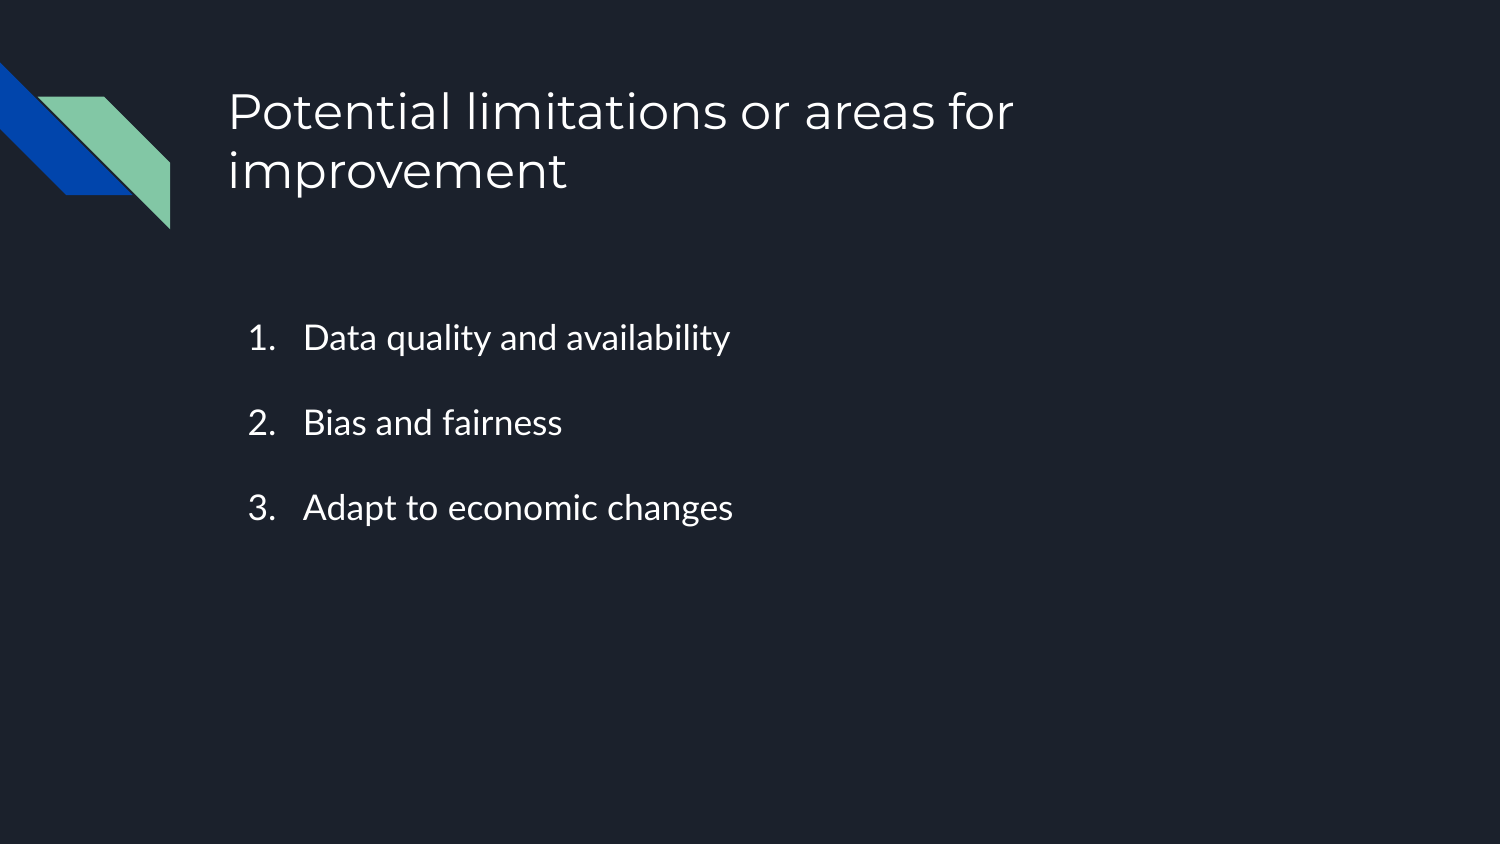

# Potential limitations or areas for improvement
Data quality and availability
Bias and fairness
Adapt to economic changes